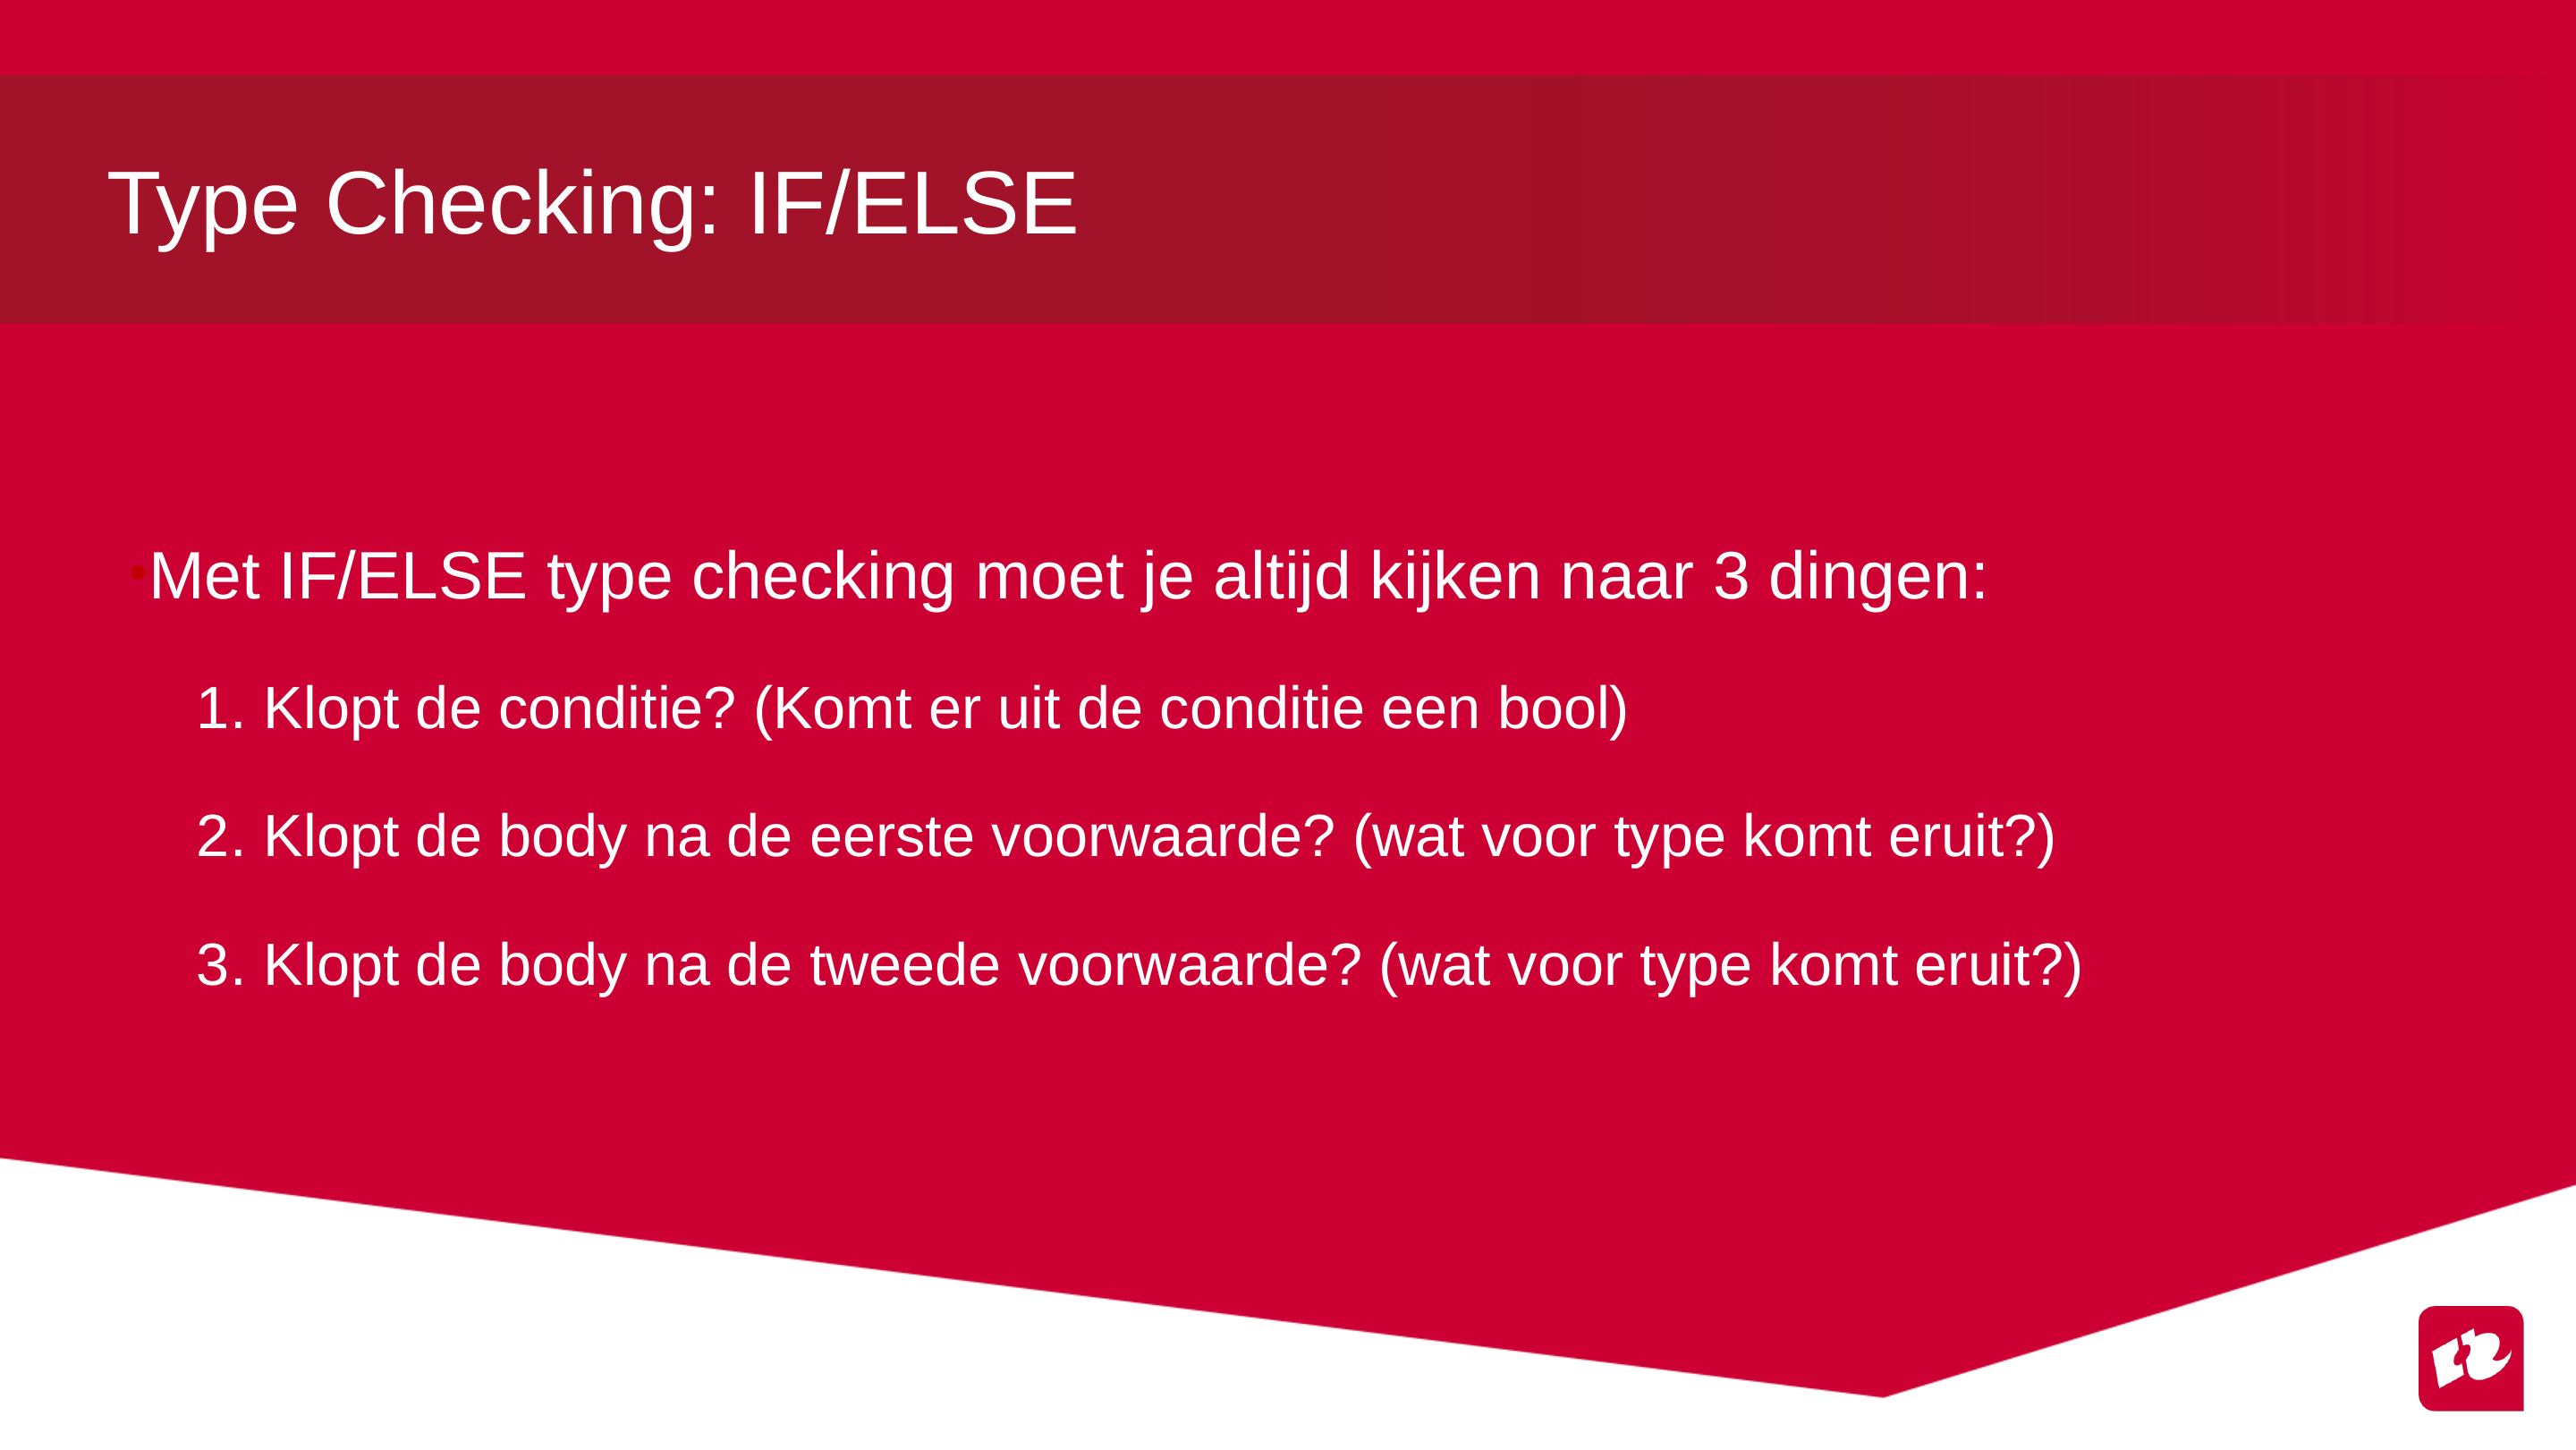

# Type Checking: IF/ELSE

Met IF/ELSE type checking moet je altijd kijken naar 3 dingen:
Klopt de conditie? (Komt er uit de conditie een bool)
Klopt de body na de eerste voorwaarde? (wat voor type komt eruit?)
Klopt de body na de tweede voorwaarde? (wat voor type komt eruit?)